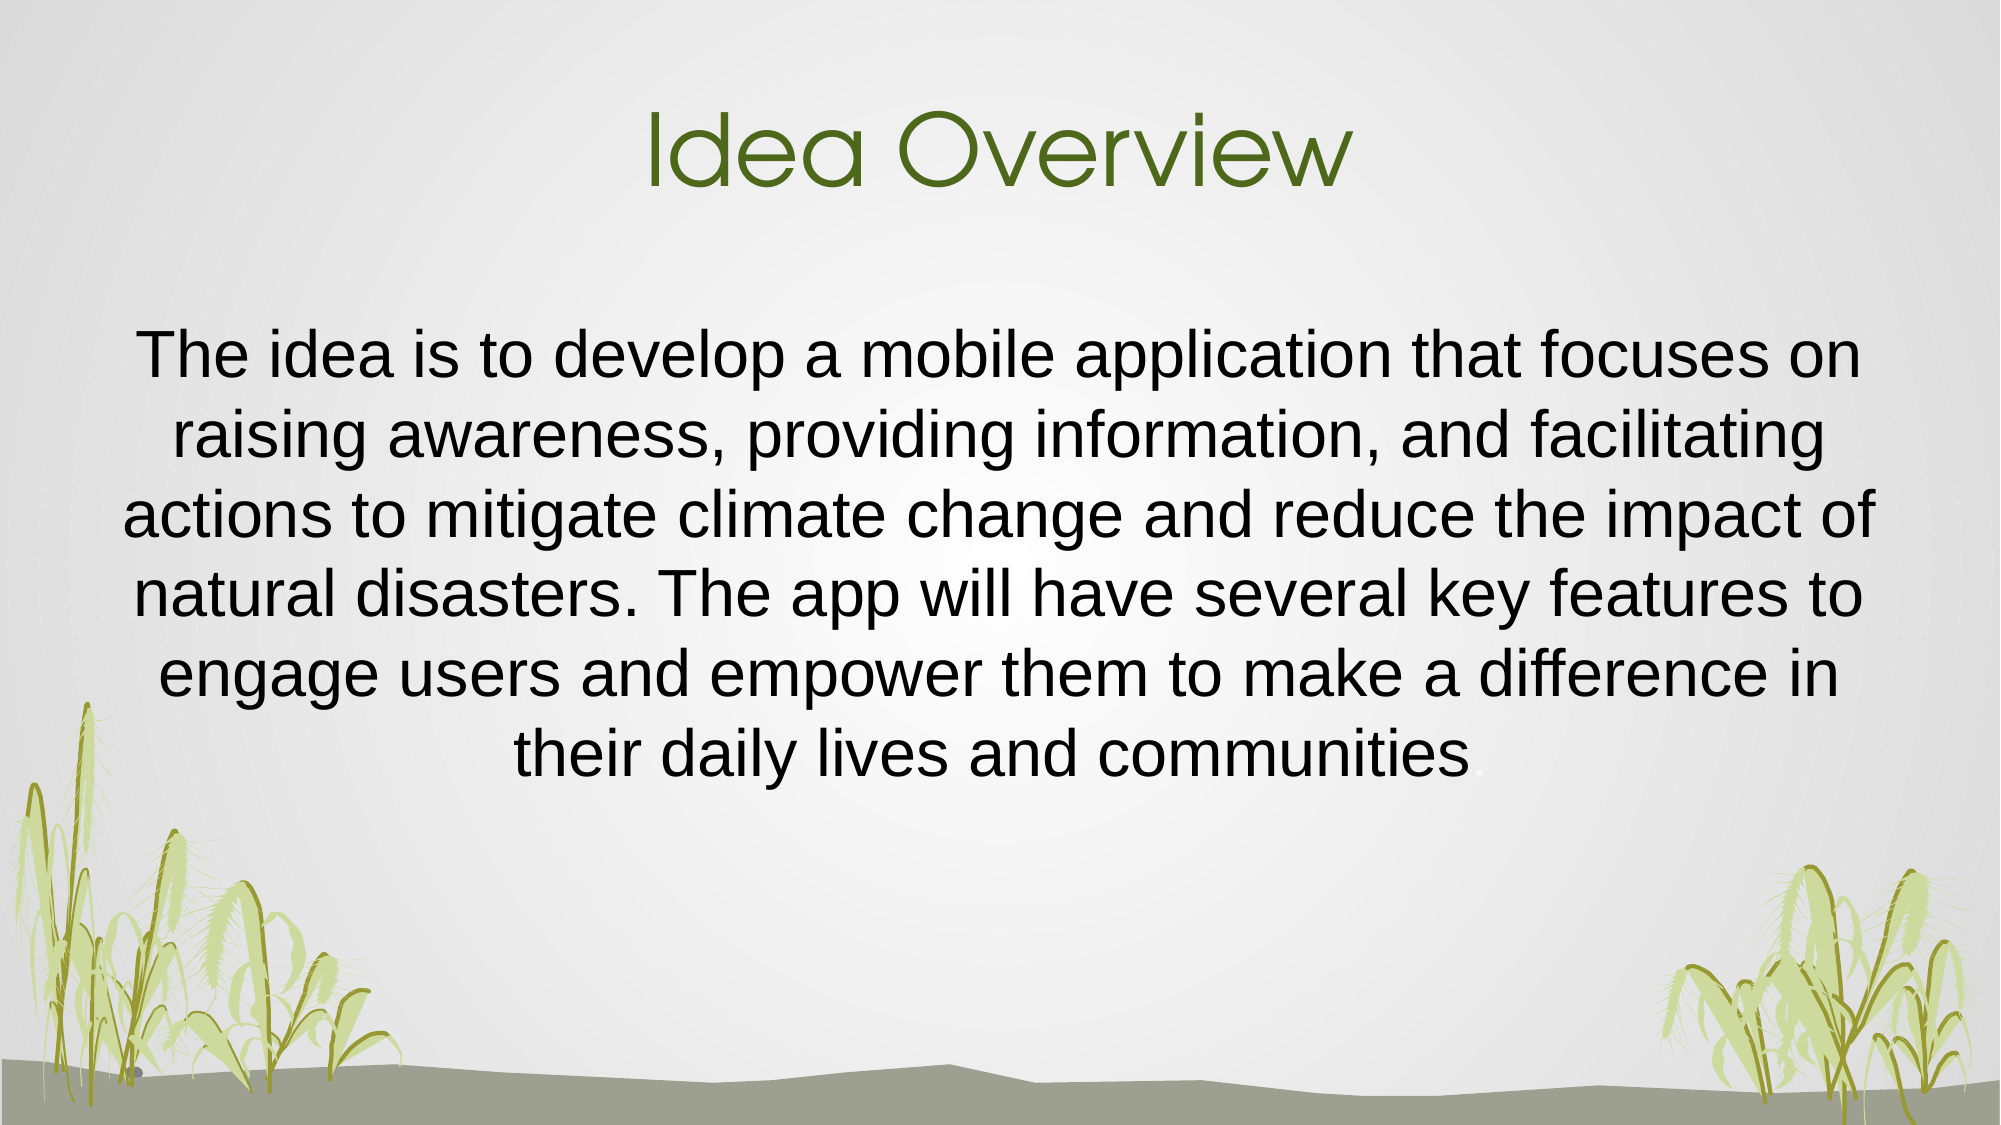

# Idea Overview
The idea is to develop a mobile application that focuses on raising awareness, providing information, and facilitating actions to mitigate climate change and reduce the impact of natural disasters. The app will have several key features to engage users and empower them to make a difference in their daily lives and communities.